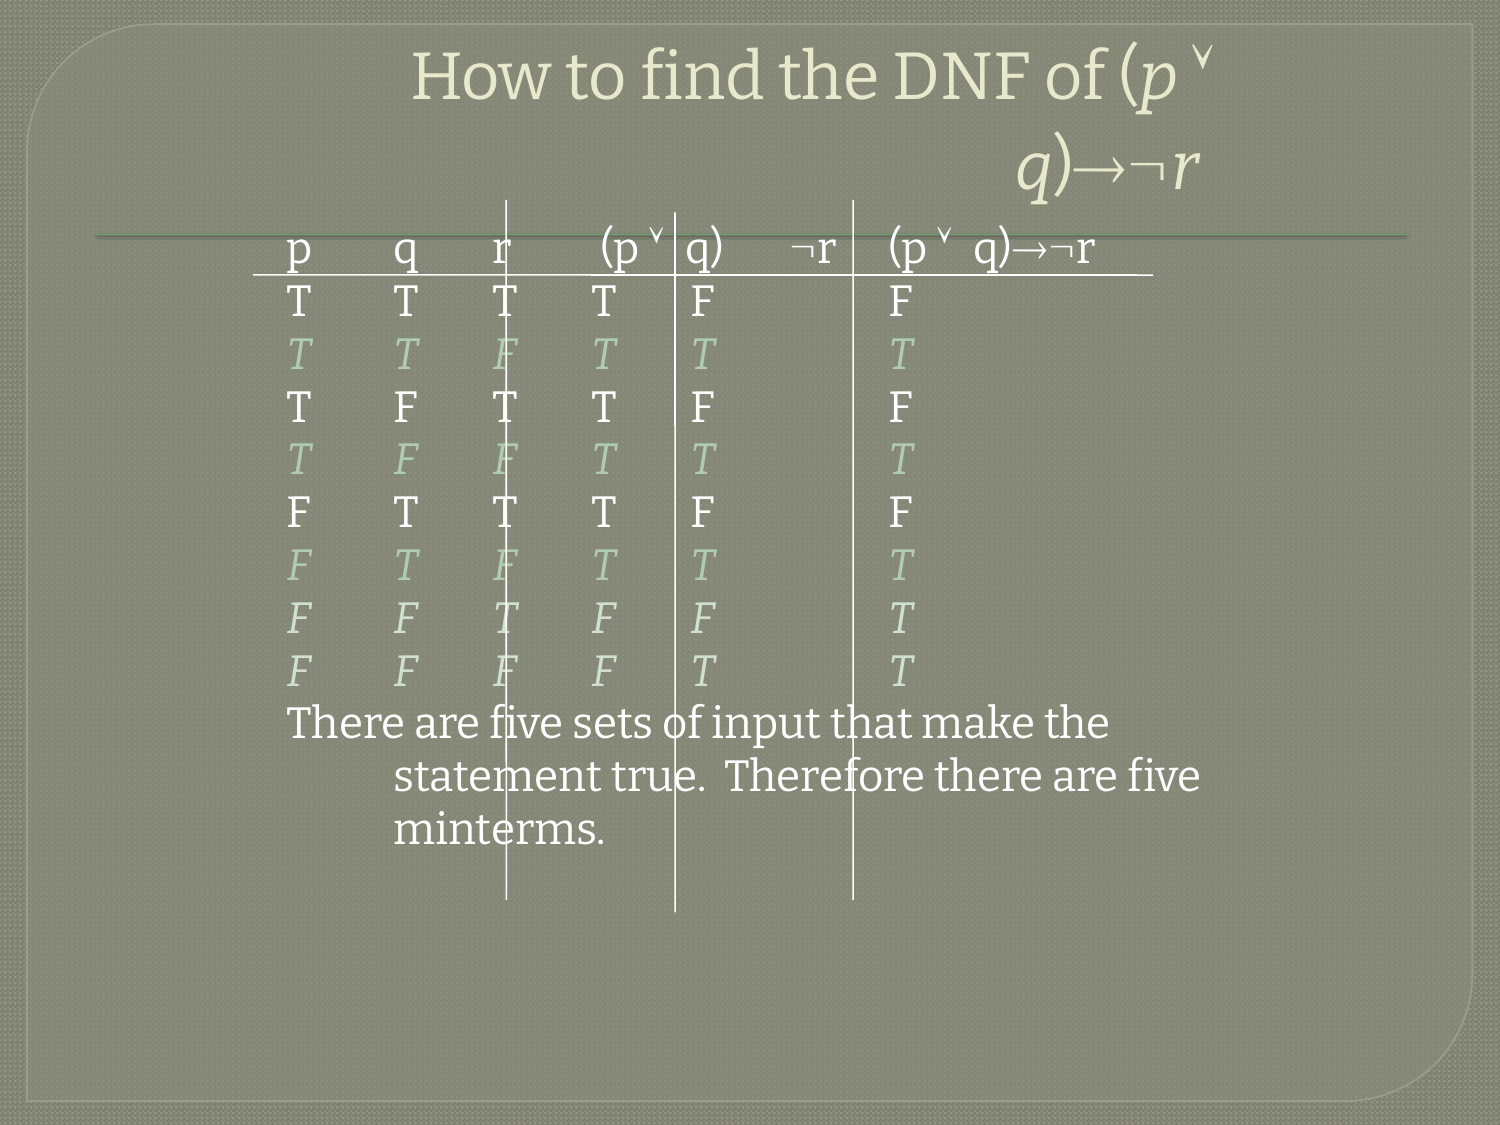

# How to find the DNF of (p ∨ q)→¬r

p	q	r 	 (p ∨ q)	¬r		(p ∨ q)→¬r
T	T	T	T	F		F
T	T	F	T	T		T
T	F	T	T	F		F
T	F	F	T	T		T
F	T	T	T	F		F
F	T	F	T	T		T
F 	F	T	F	F		T
F	F	F	F	T		T
There are five sets of input that make the statement true.  Therefore there are five minterms.